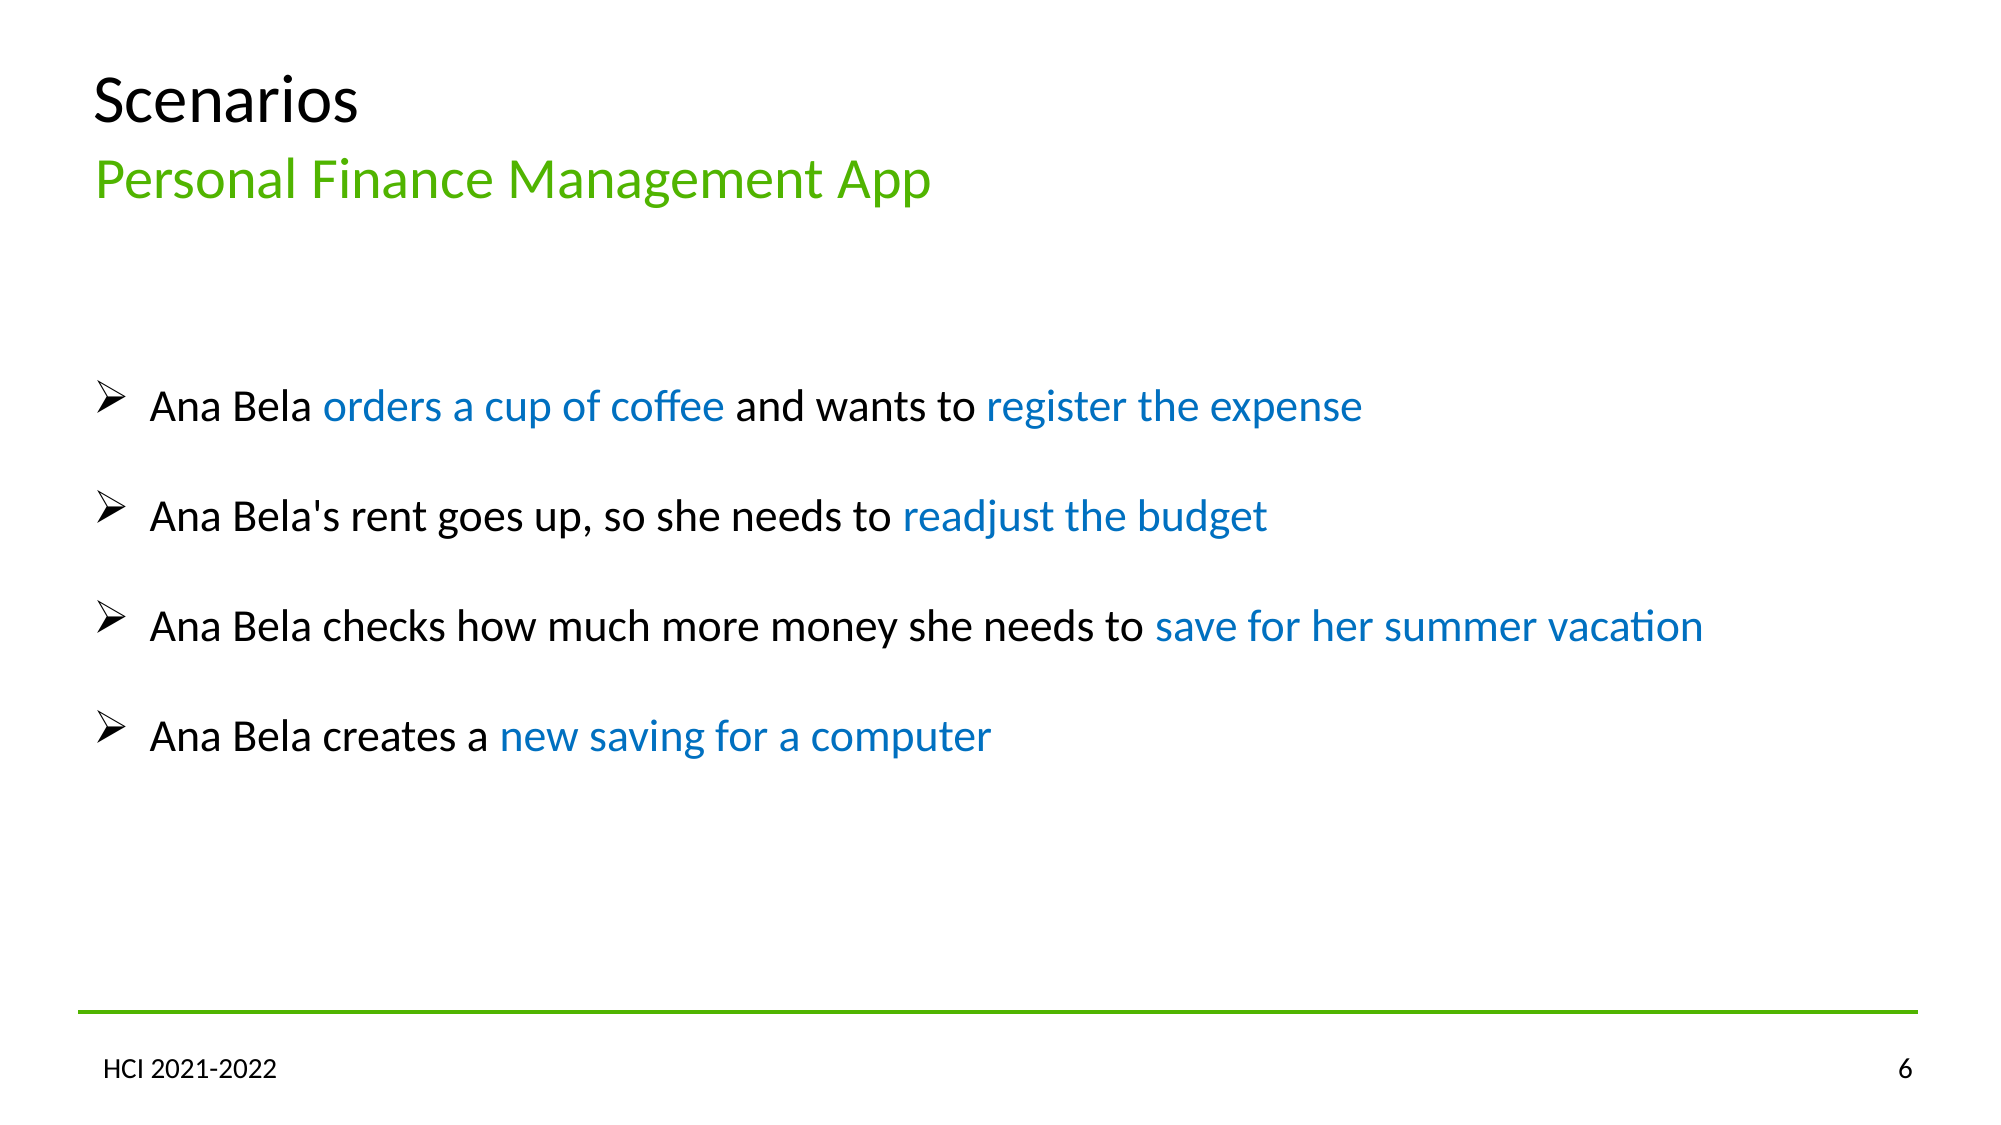

Scenarios
Personal Finance Management App

Ana Bela orders a cup of coffee and wants to register the expense

Ana Bela's rent goes up, so she needs to readjust the budget

Ana Bela checks how much more money she needs to save for her summer vacation

Ana Bela creates a new saving for a computer

HCI 2021-2022

6